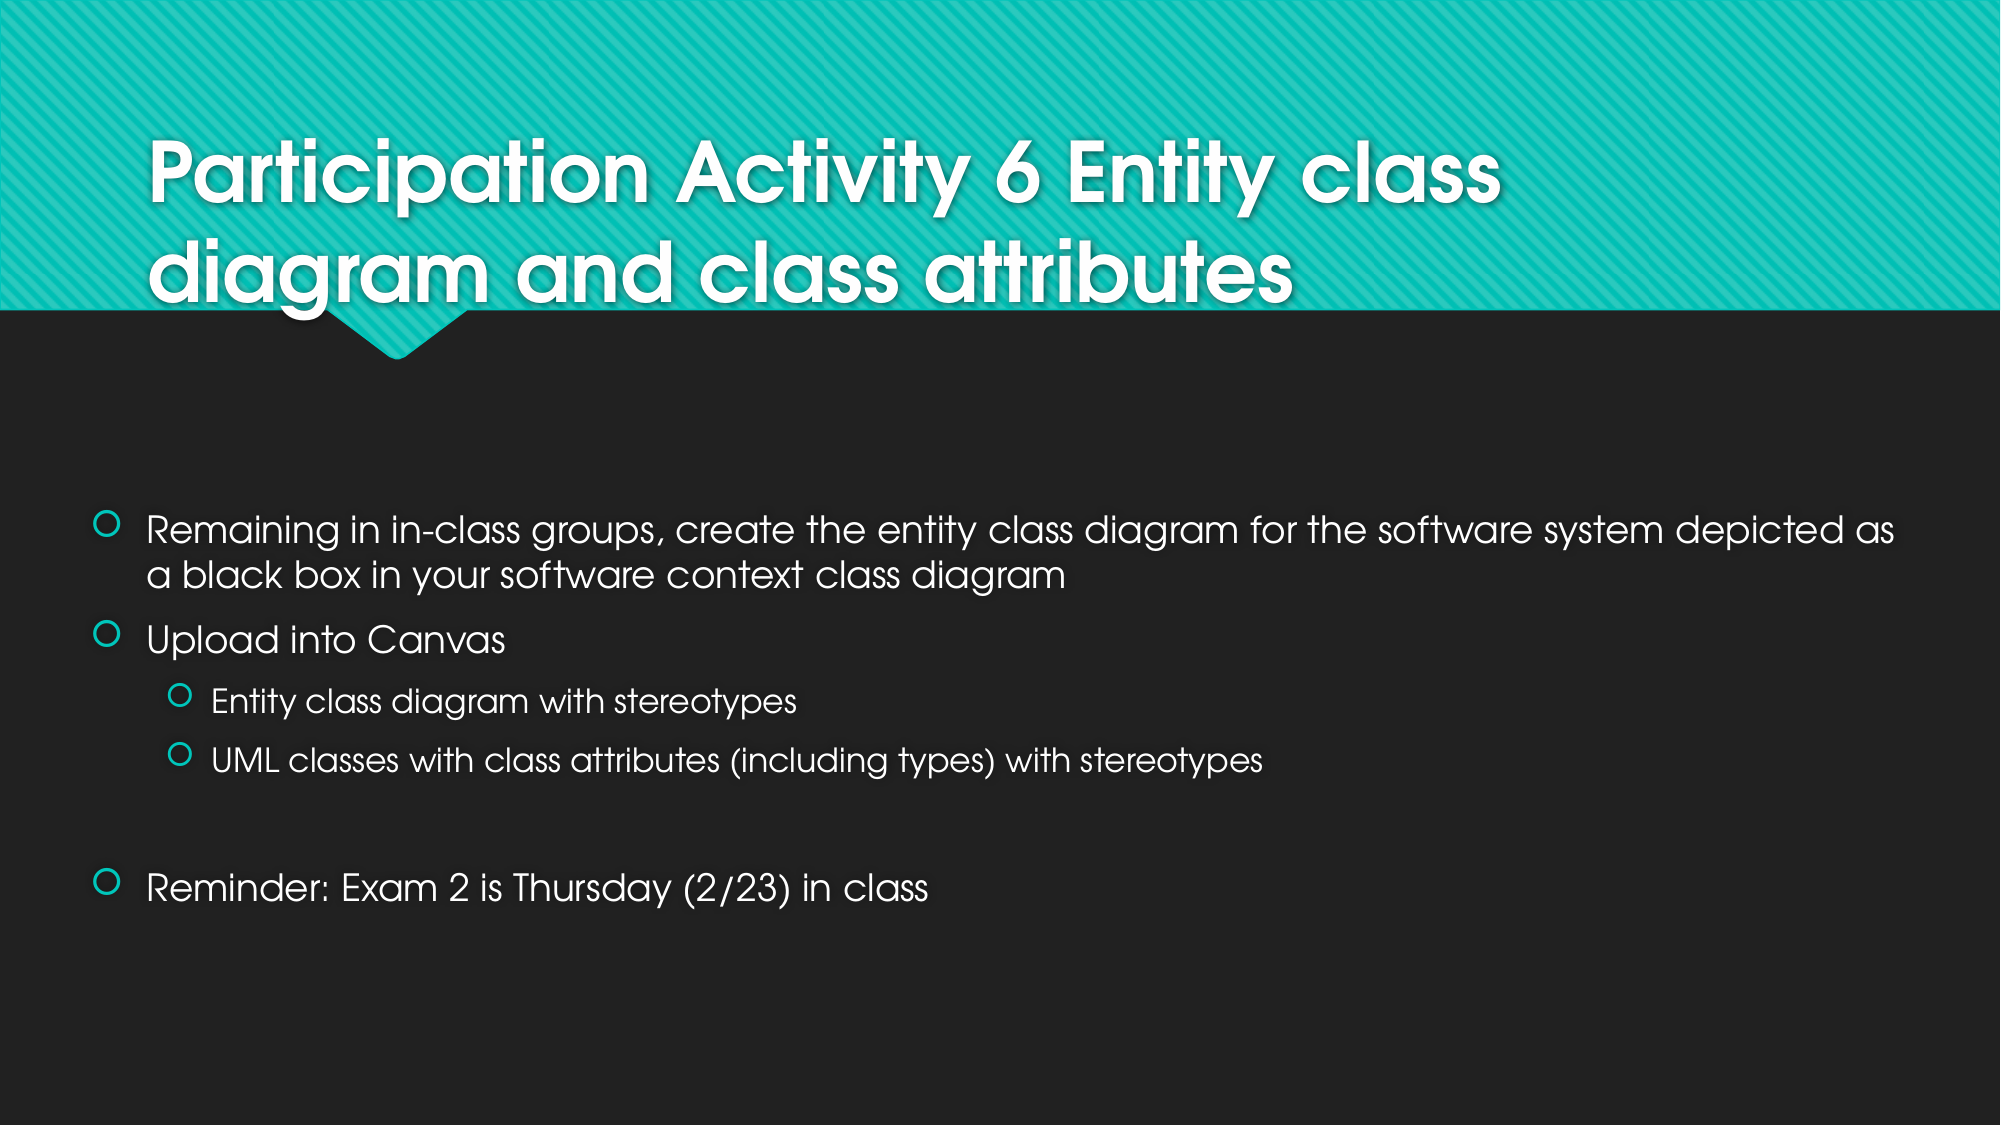

# Participation Activity 6 Entity class diagram and class attributes
Remaining in in-class groups, create the entity class diagram for the software system depicted as a black box in your software context class diagram
Upload into Canvas
Entity class diagram with stereotypes
UML classes with class attributes (including types) with stereotypes

Reminder: Exam 2 is Thursday (2/23) in class